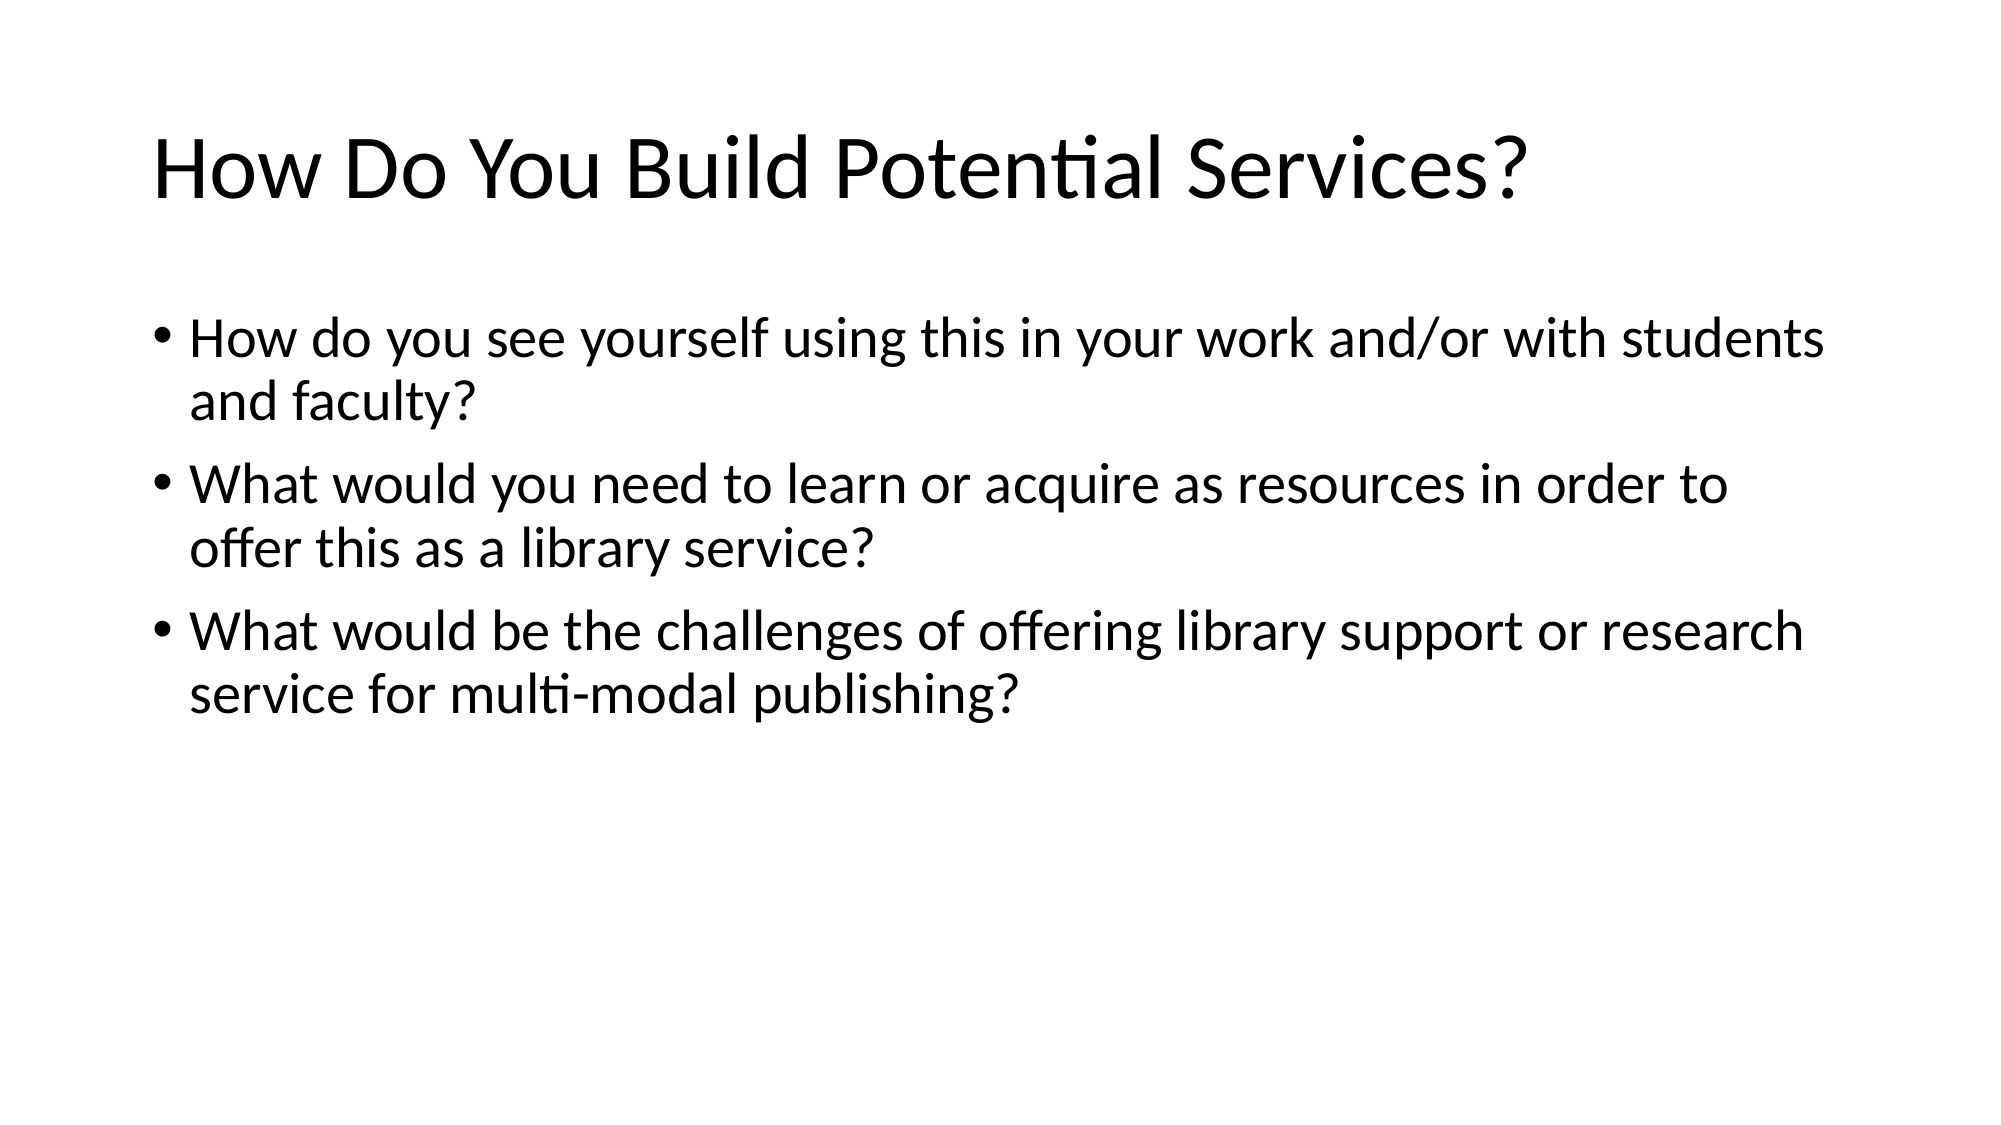

# How Do You Build Potential Services?
How do you see yourself using this in your work and/or with students and faculty?
What would you need to learn or acquire as resources in order to offer this as a library service?
What would be the challenges of offering library support or research service for multi-modal publishing?